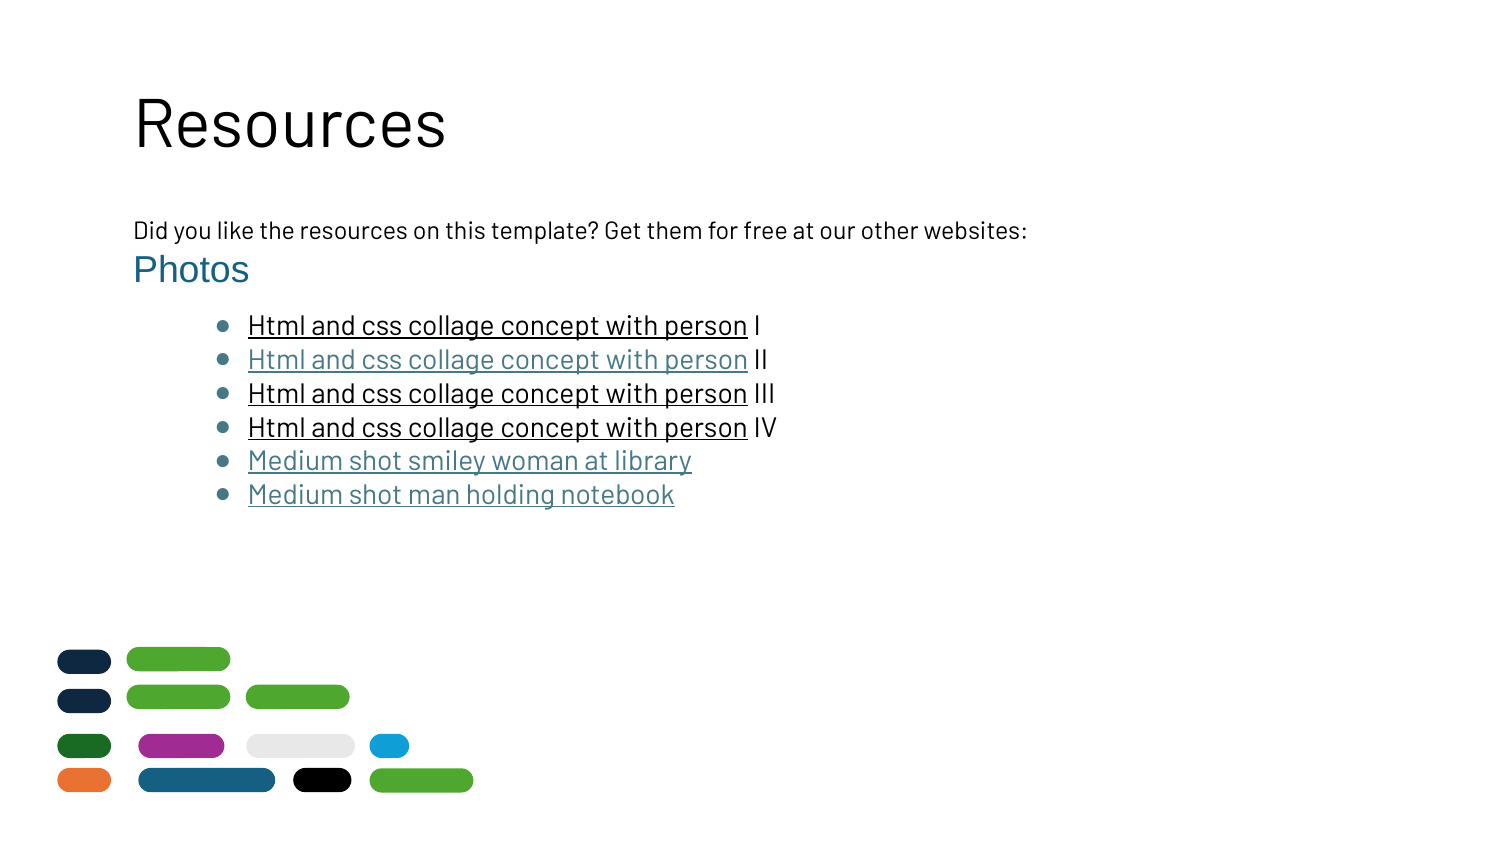

# Resources
Did you like the resources on this template? Get them for free at our other websites:
Photos
Html and css collage concept with person I
Html and css collage concept with person II
Html and css collage concept with person III
Html and css collage concept with person IV
Medium shot smiley woman at library
Medium shot man holding notebook